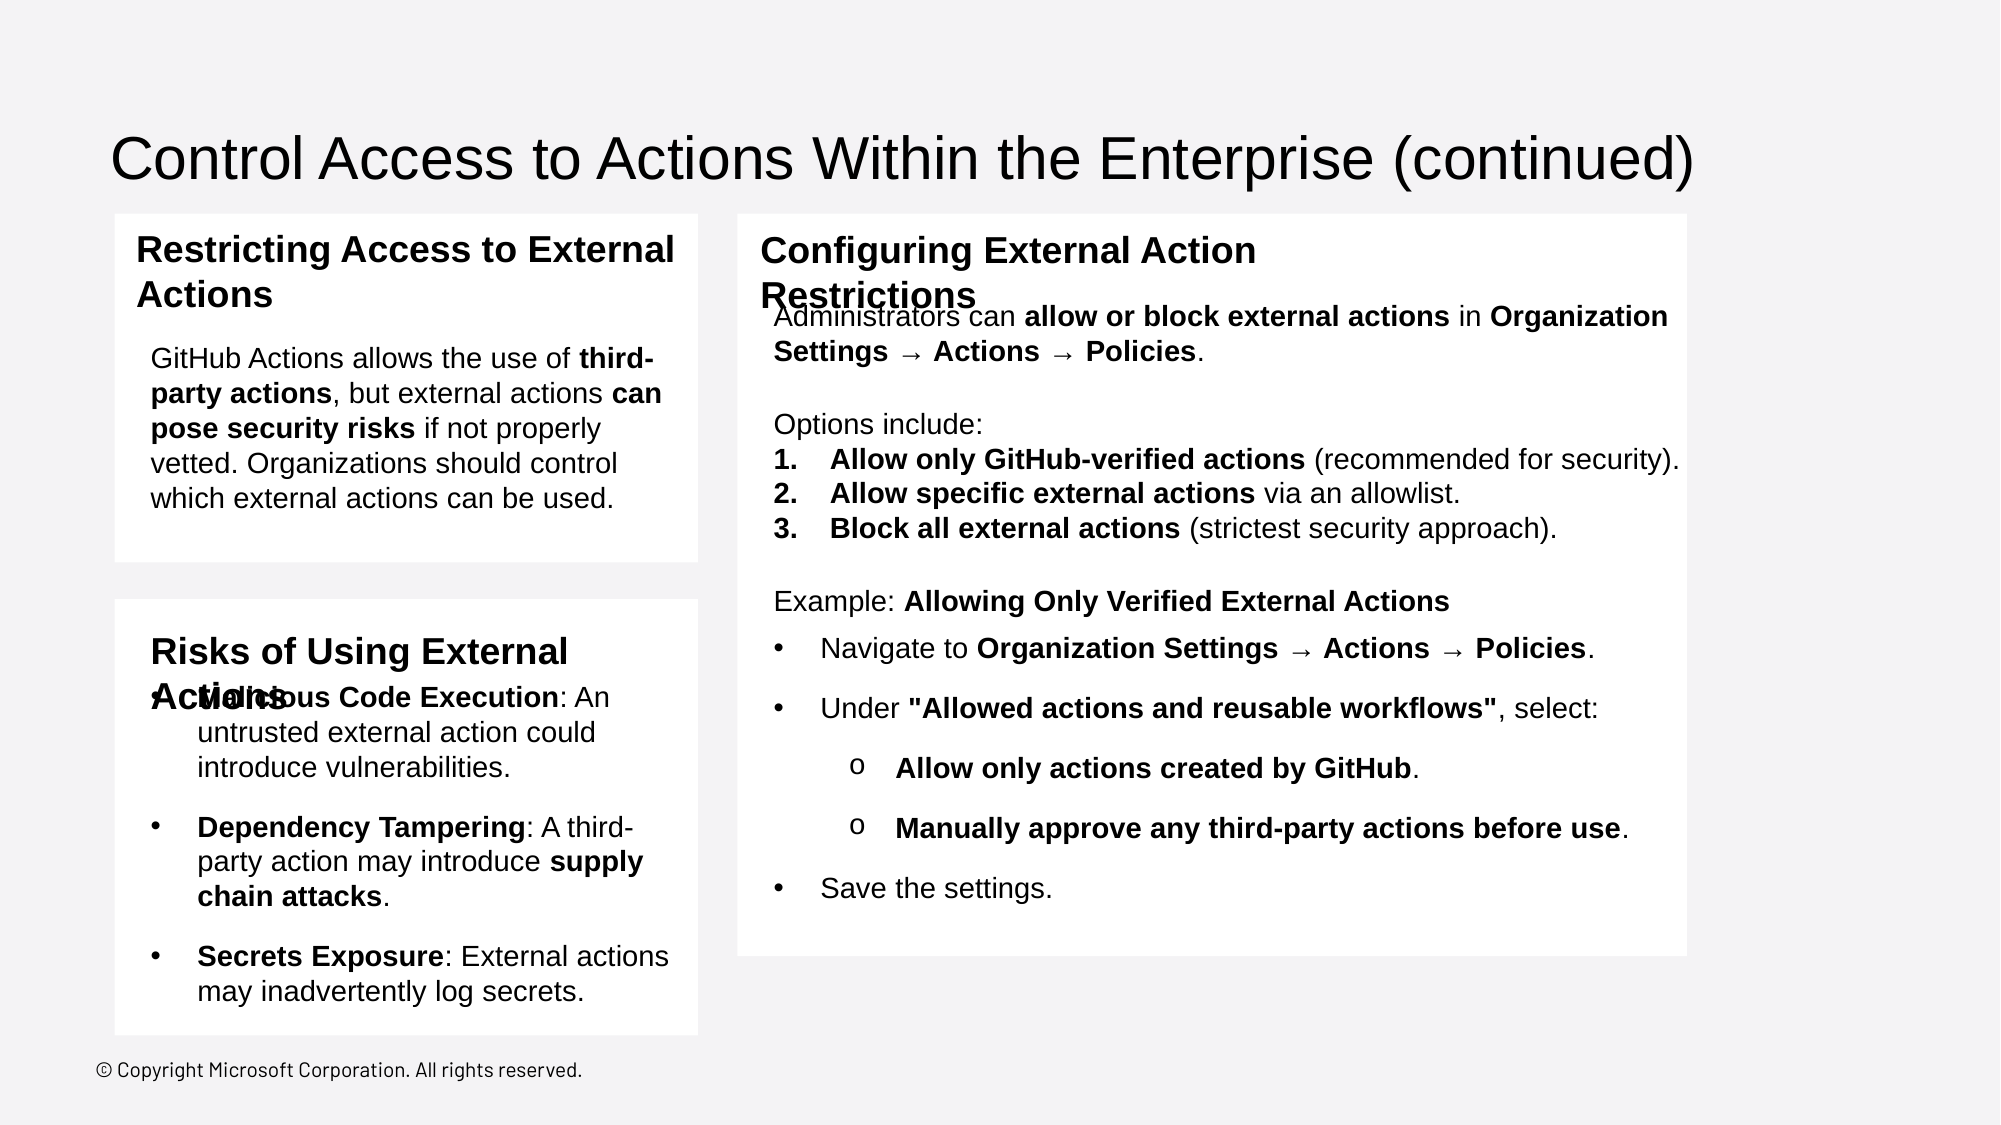

# Control Access to Actions Within the Enterprise (continued)

Restricting Access to External Actions
Configuring External Action Restrictions
Administrators can allow or block external actions in Organization Settings → Actions → Policies.
Options include:
Allow only GitHub-verified actions (recommended for security).
Allow specific external actions via an allowlist.
Block all external actions (strictest security approach).
Example: Allowing Only Verified External Actions
Navigate to Organization Settings → Actions → Policies.
Under "Allowed actions and reusable workflows", select:
Allow only actions created by GitHub.
Manually approve any third-party actions before use.
Save the settings.
GitHub Actions allows the use of third-party actions, but external actions can pose security risks if not properly vetted. Organizations should control which external actions can be used.

Risks of Using External Actions
Malicious Code Execution: An untrusted external action could introduce vulnerabilities.
Dependency Tampering: A third-party action may introduce supply chain attacks.
Secrets Exposure: External actions may inadvertently log secrets.
© Copyright Microsoft Corporation. All rights reserved.